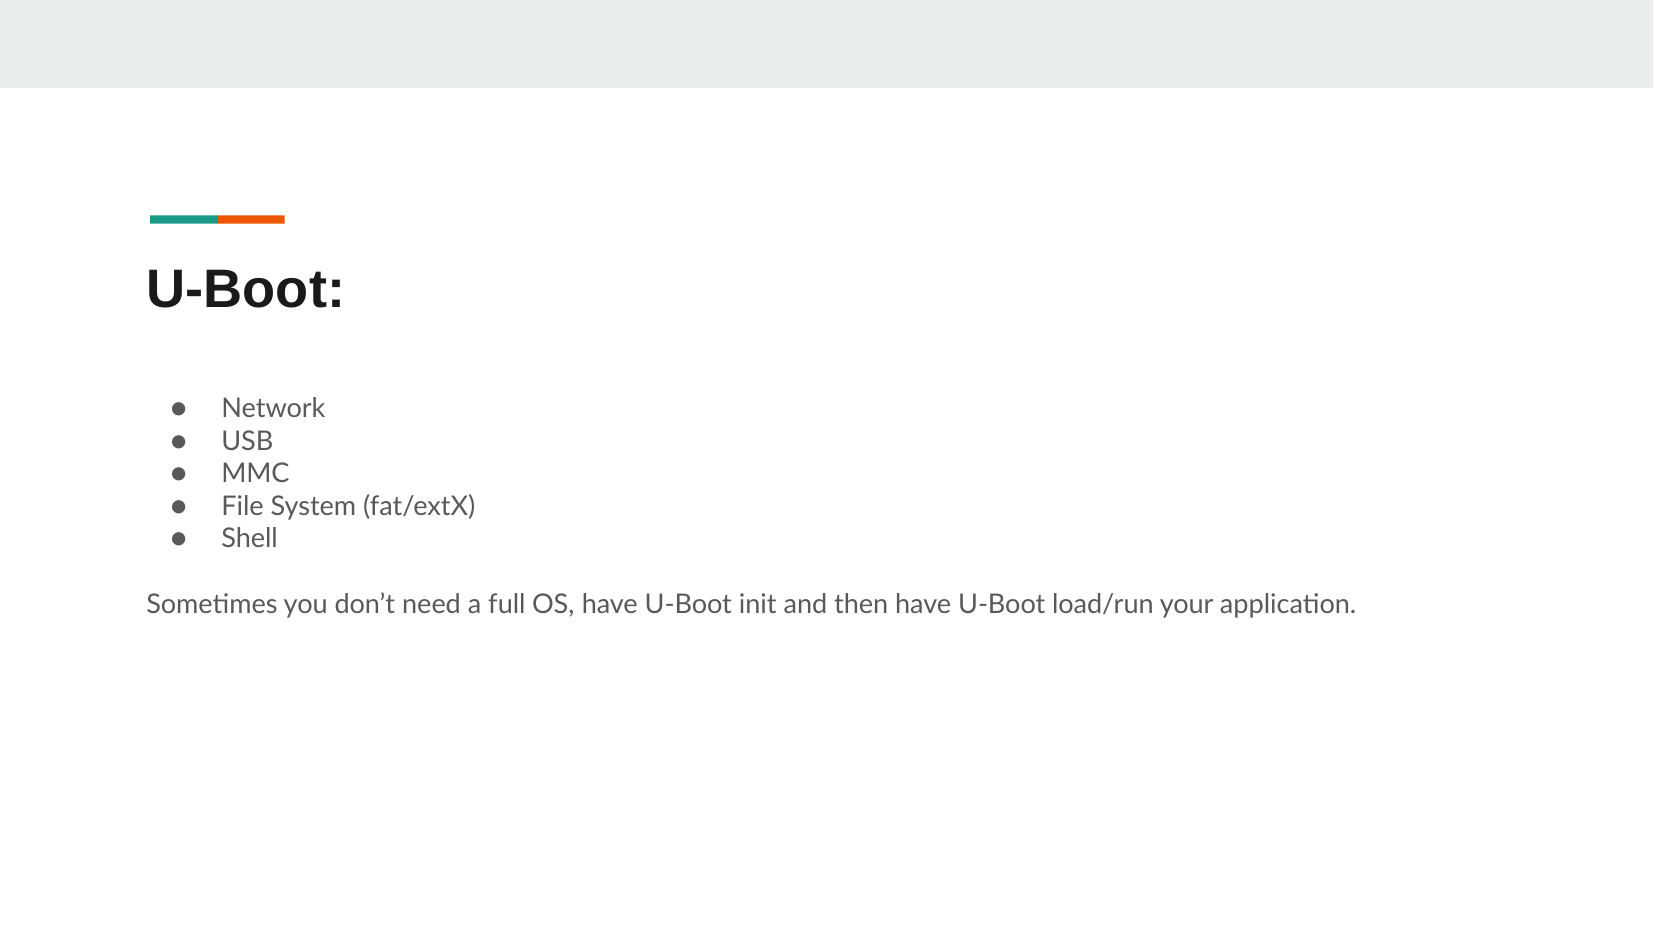

U-Boot:
Network
USB
MMC
File System (fat/extX)
Shell
Sometimes you don’t need a full OS, have U-Boot init and then have U-Boot load/run your application.